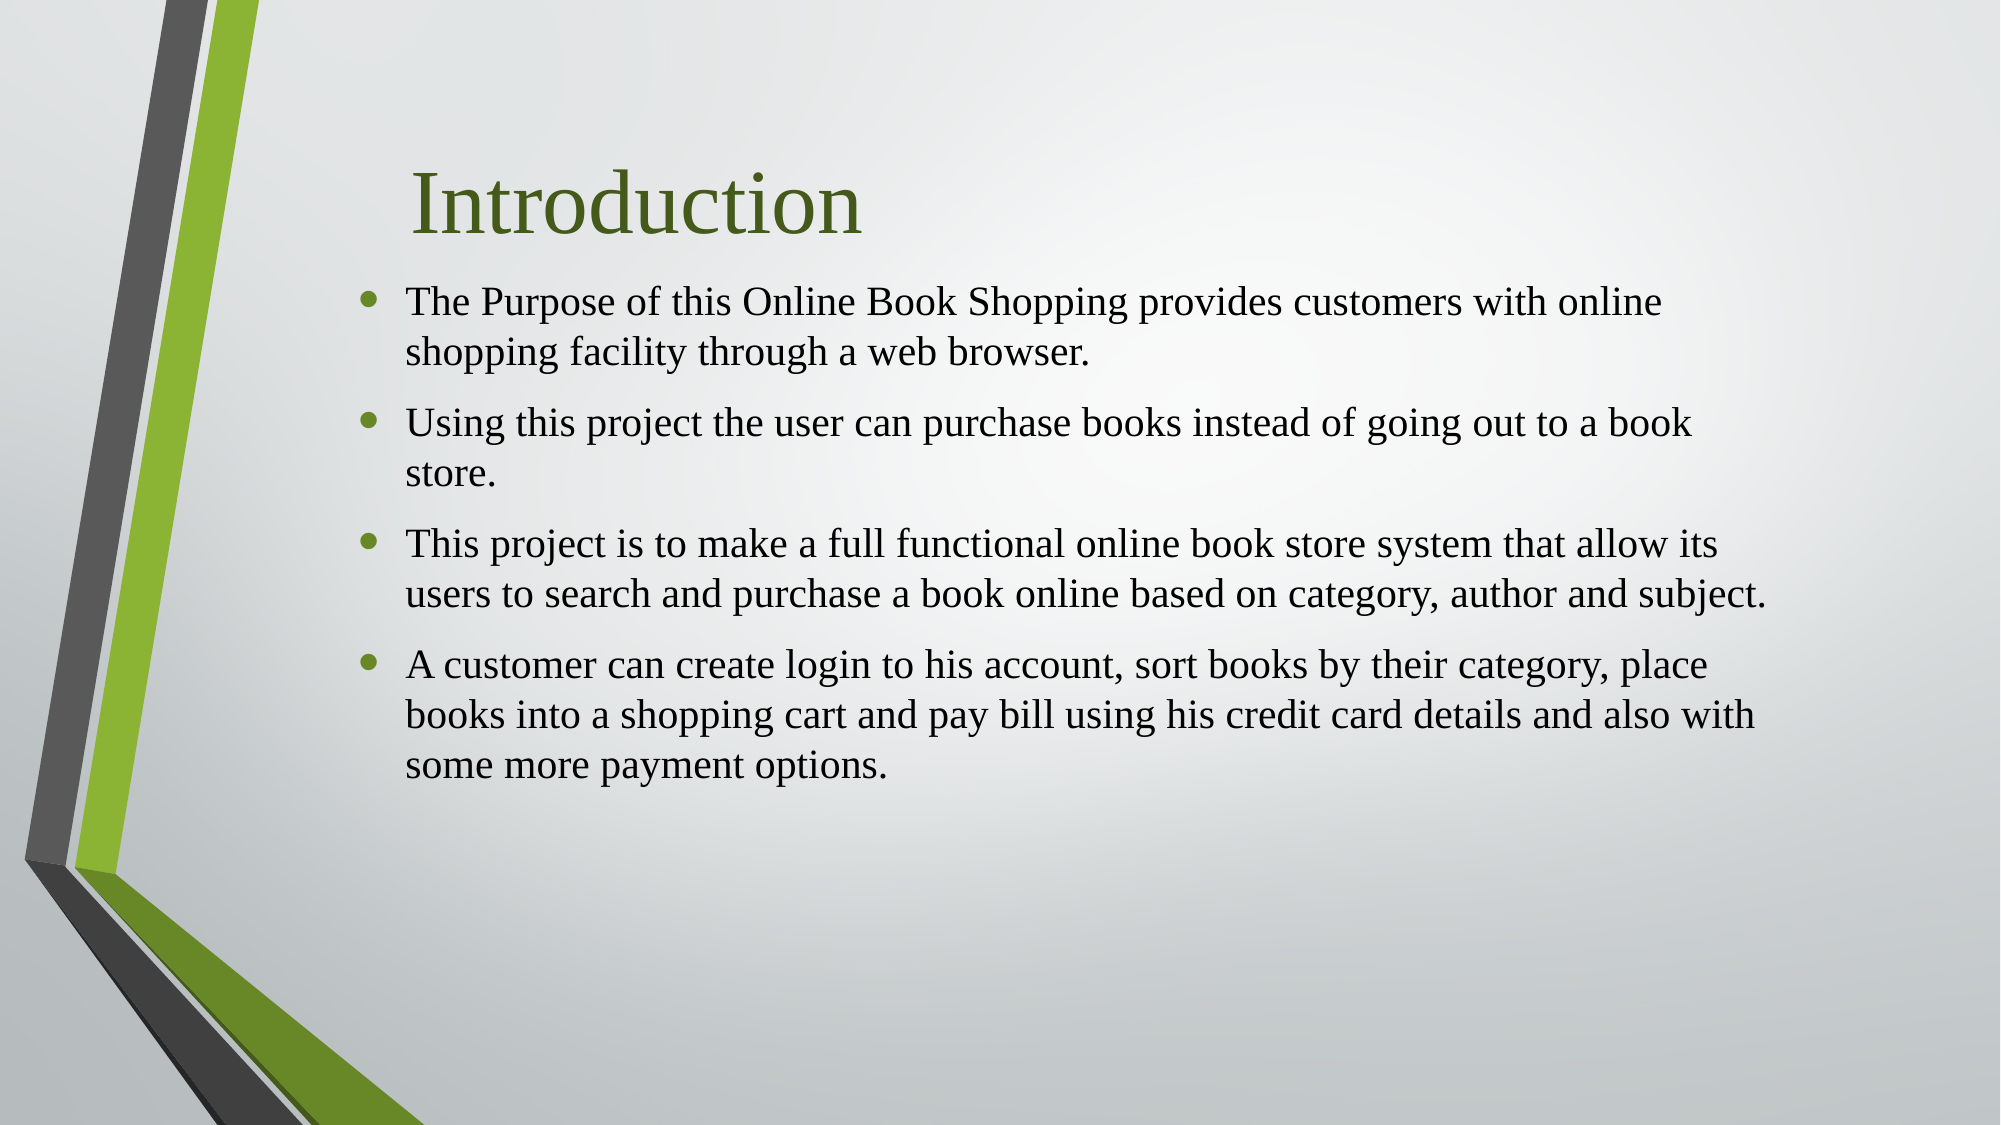

The Purpose of this Online Book Shopping provides customers with online shopping facility through a web browser.
Using this project the user can purchase books instead of going out to a book store.
This project is to make a full functional online book store system that allow its users to search and purchase a book online based on category, author and subject.
A customer can create login to his account, sort books by their category, place books into a shopping cart and pay bill using his credit card details and also with some more payment options.
# Introduction